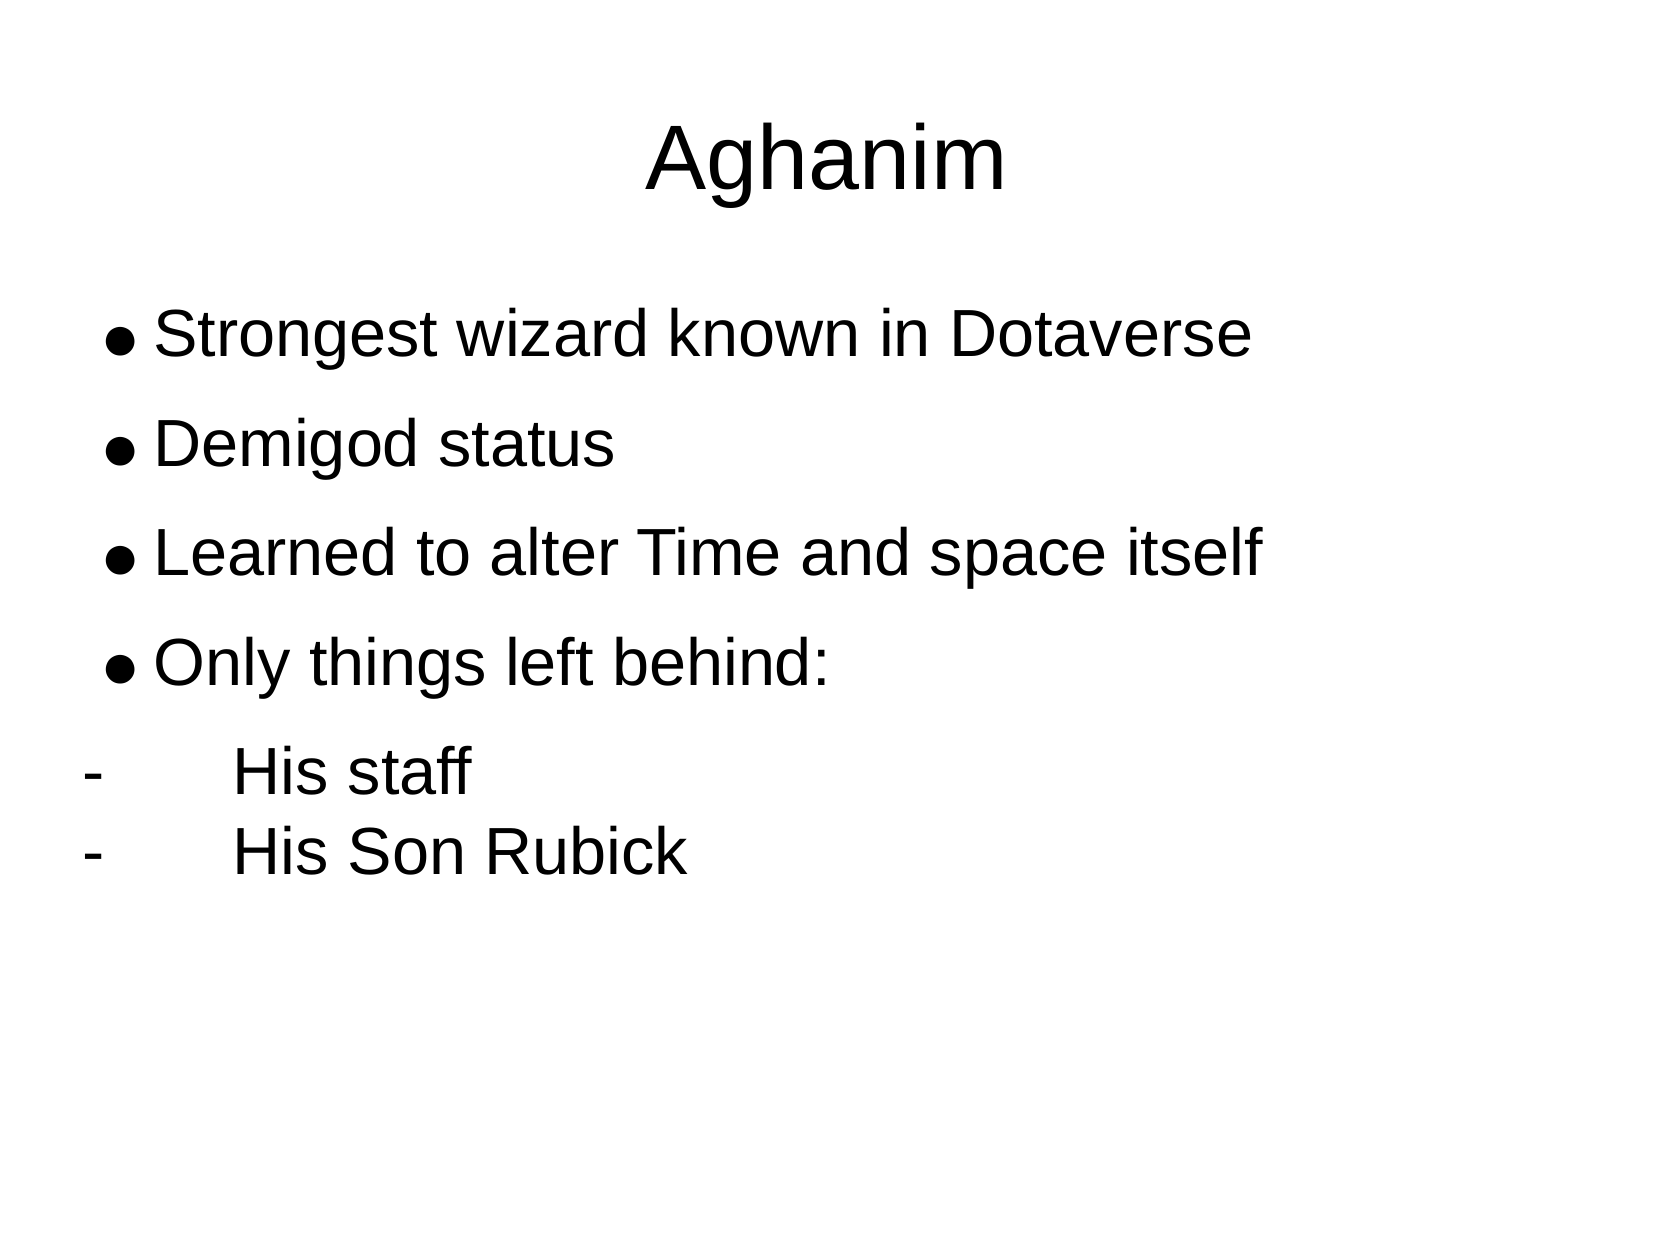

Aghanim
Strongest wizard known in Dotaverse
Demigod status
Learned to alter Time and space itself
Only things left behind:
- 	His staff
- 	His Son Rubick